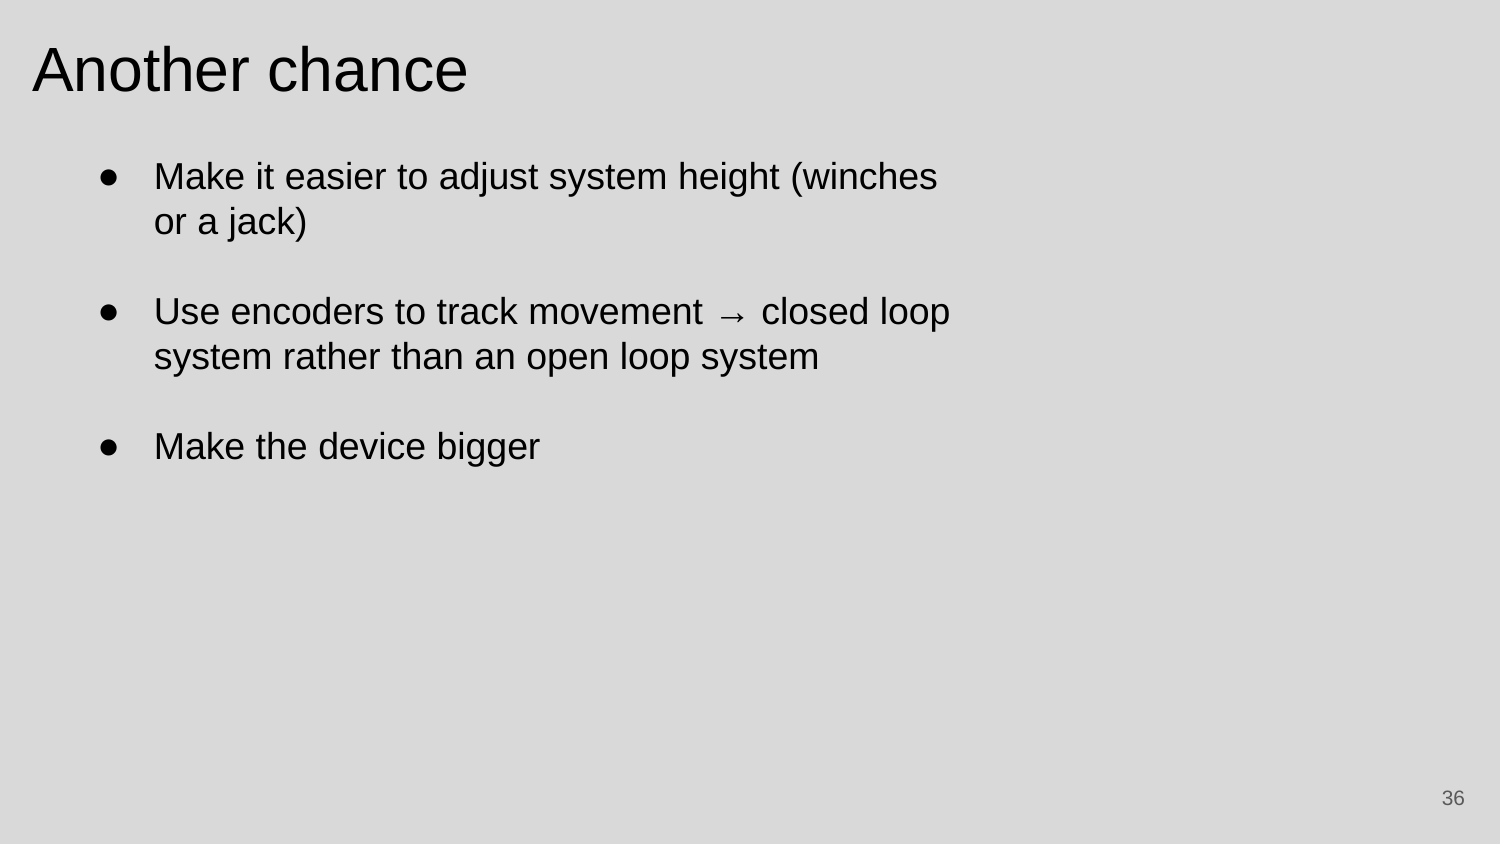

Another chance

Make it easier to adjust system height (winches or a jack)

Use encoders to track movement → closed loop system rather than an open loop system

Make the device bigger

36